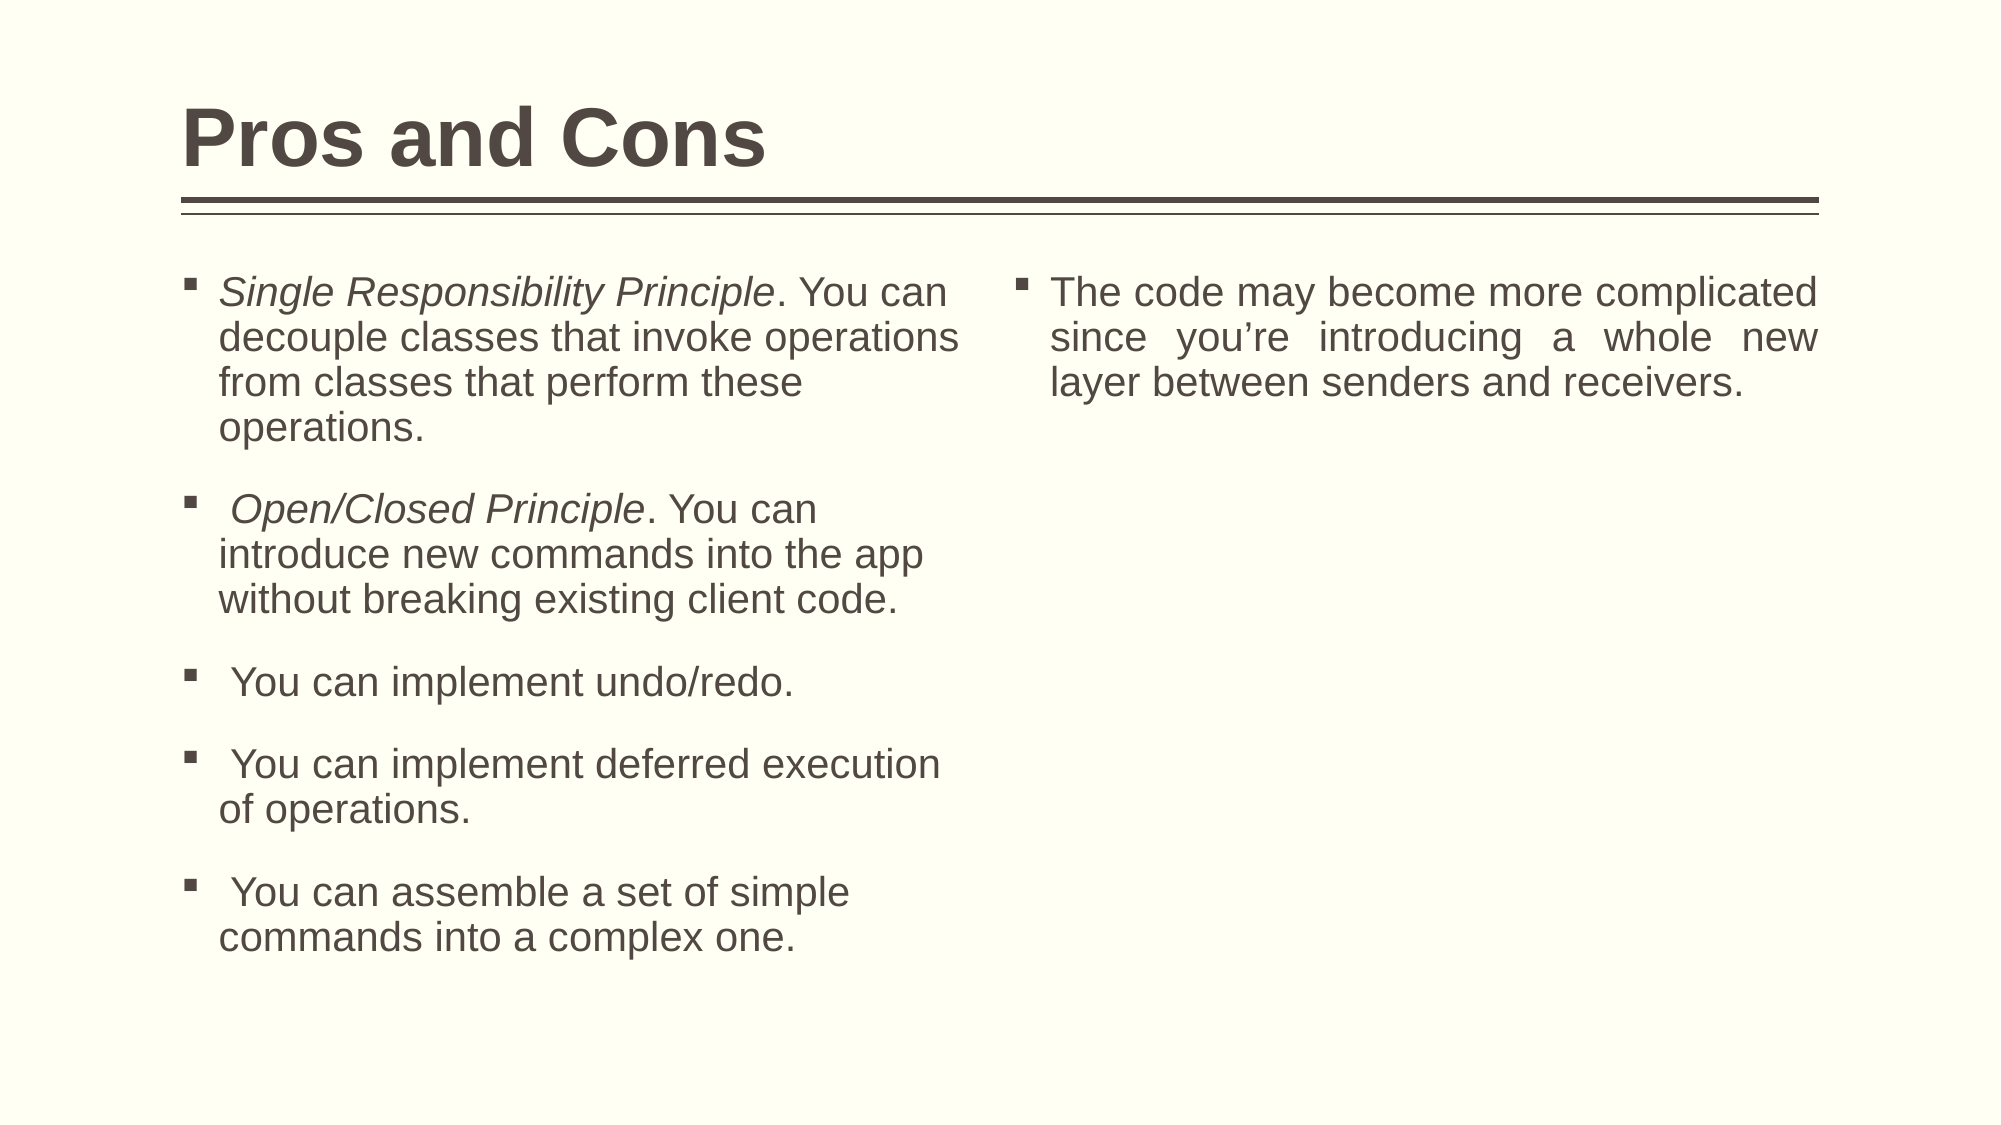

# Pros and Cons
Single Responsibility Principle. You can decouple classes that invoke operations from classes that perform these operations.
 Open/Closed Principle. You can introduce new commands into the app without breaking existing client code.
 You can implement undo/redo.
 You can implement deferred execution of operations.
 You can assemble a set of simple commands into a complex one.
The code may become more complicated since you’re introducing a whole new layer between senders and receivers.